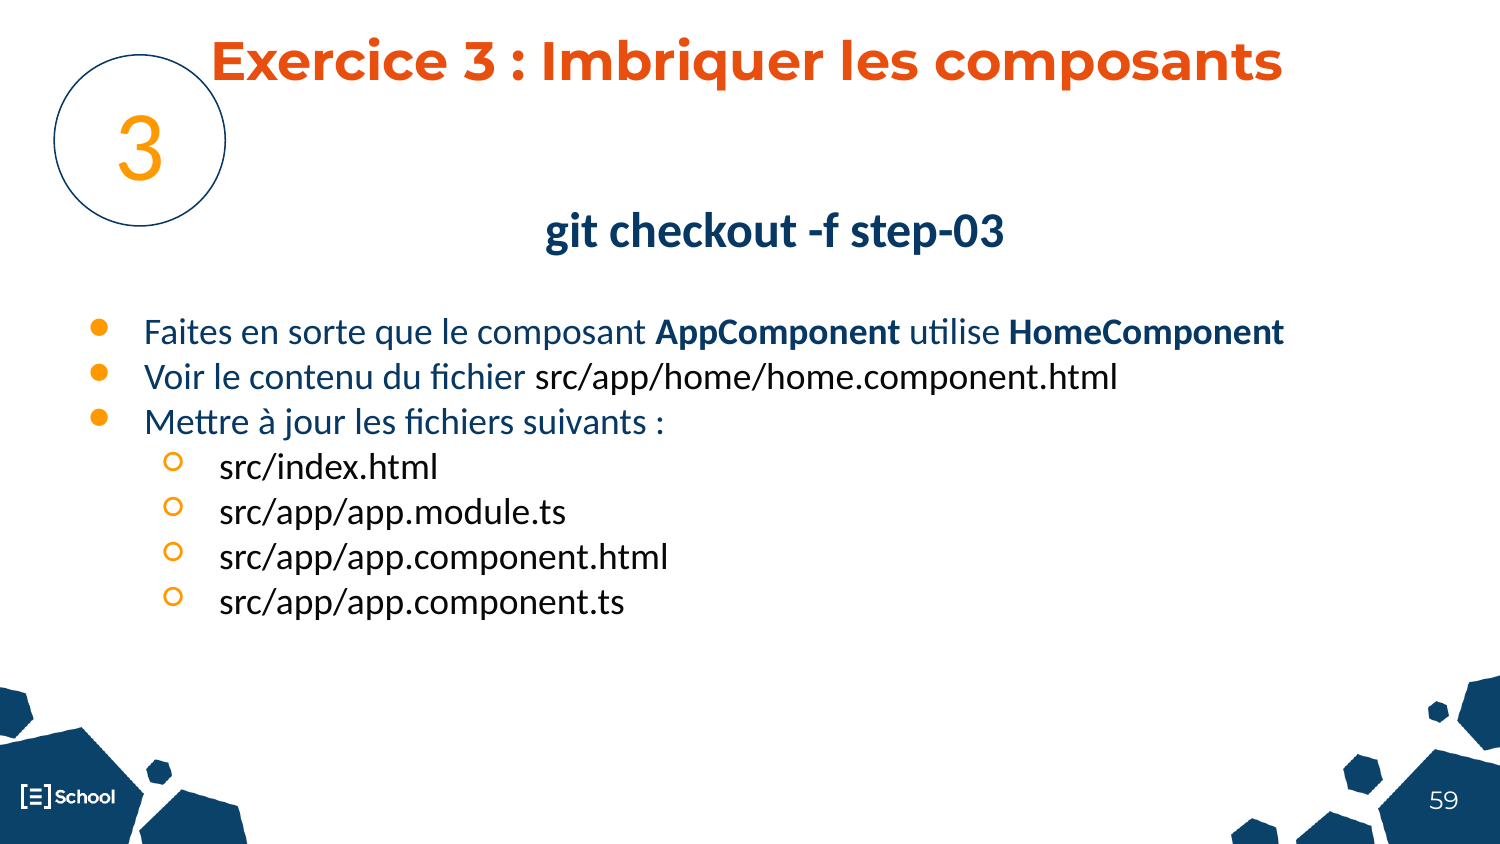

Exercice 3 : Imbriquer les composants

3
git checkout -f step-03
Faites en sorte que le composant AppComponent utilise HomeComponent
Voir le contenu du fichier src/app/home/home.component.html
Mettre à jour les fichiers suivants :
src/index.html
src/app/app.module.ts
src/app/app.component.html
src/app/app.component.ts
59